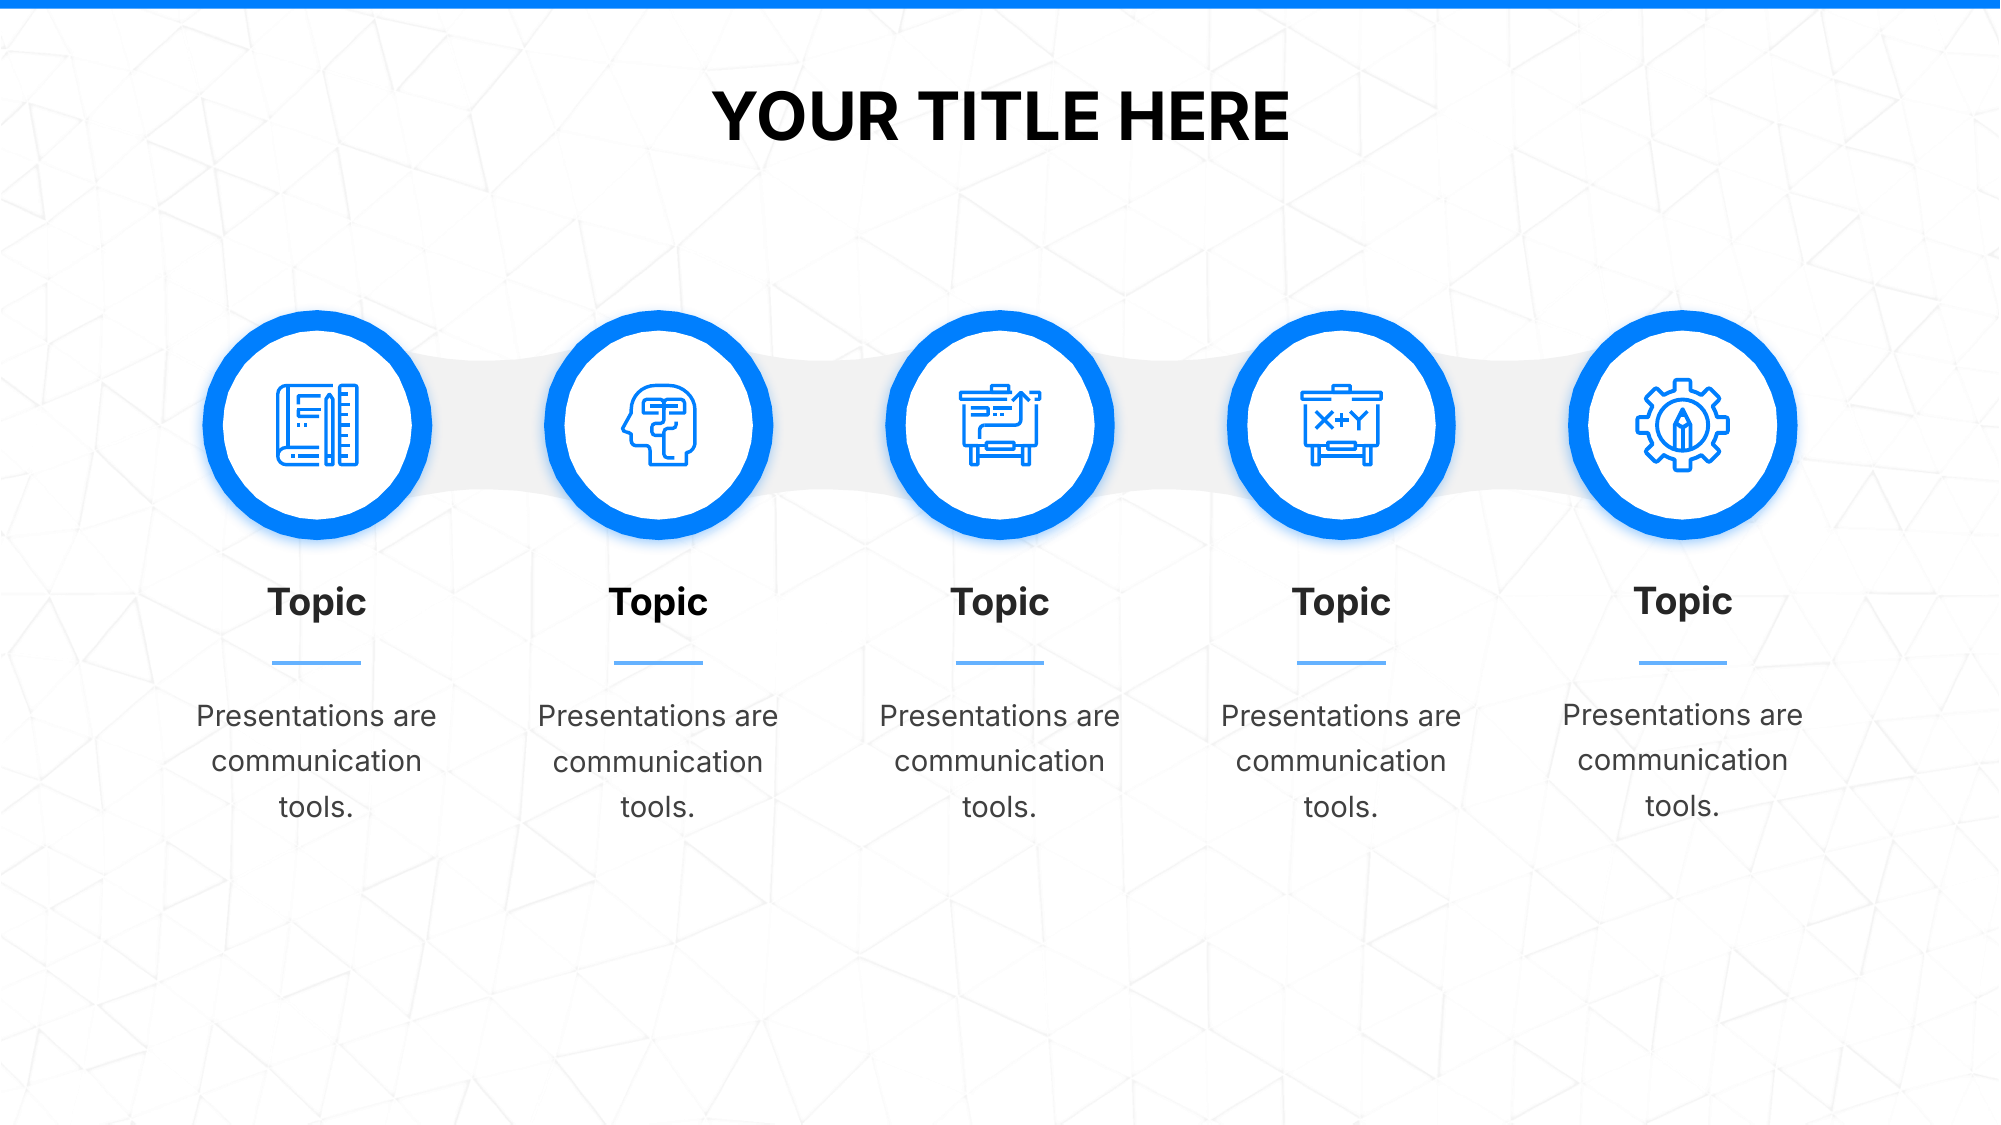

YOUR TITLE HERE

Topic
Topic
Topic
Topic
Topic
Presentations are communication tools.
Presentations are communication tools.
Presentations are communication tools.
Presentations are communication tools.
Presentations are communication tools.